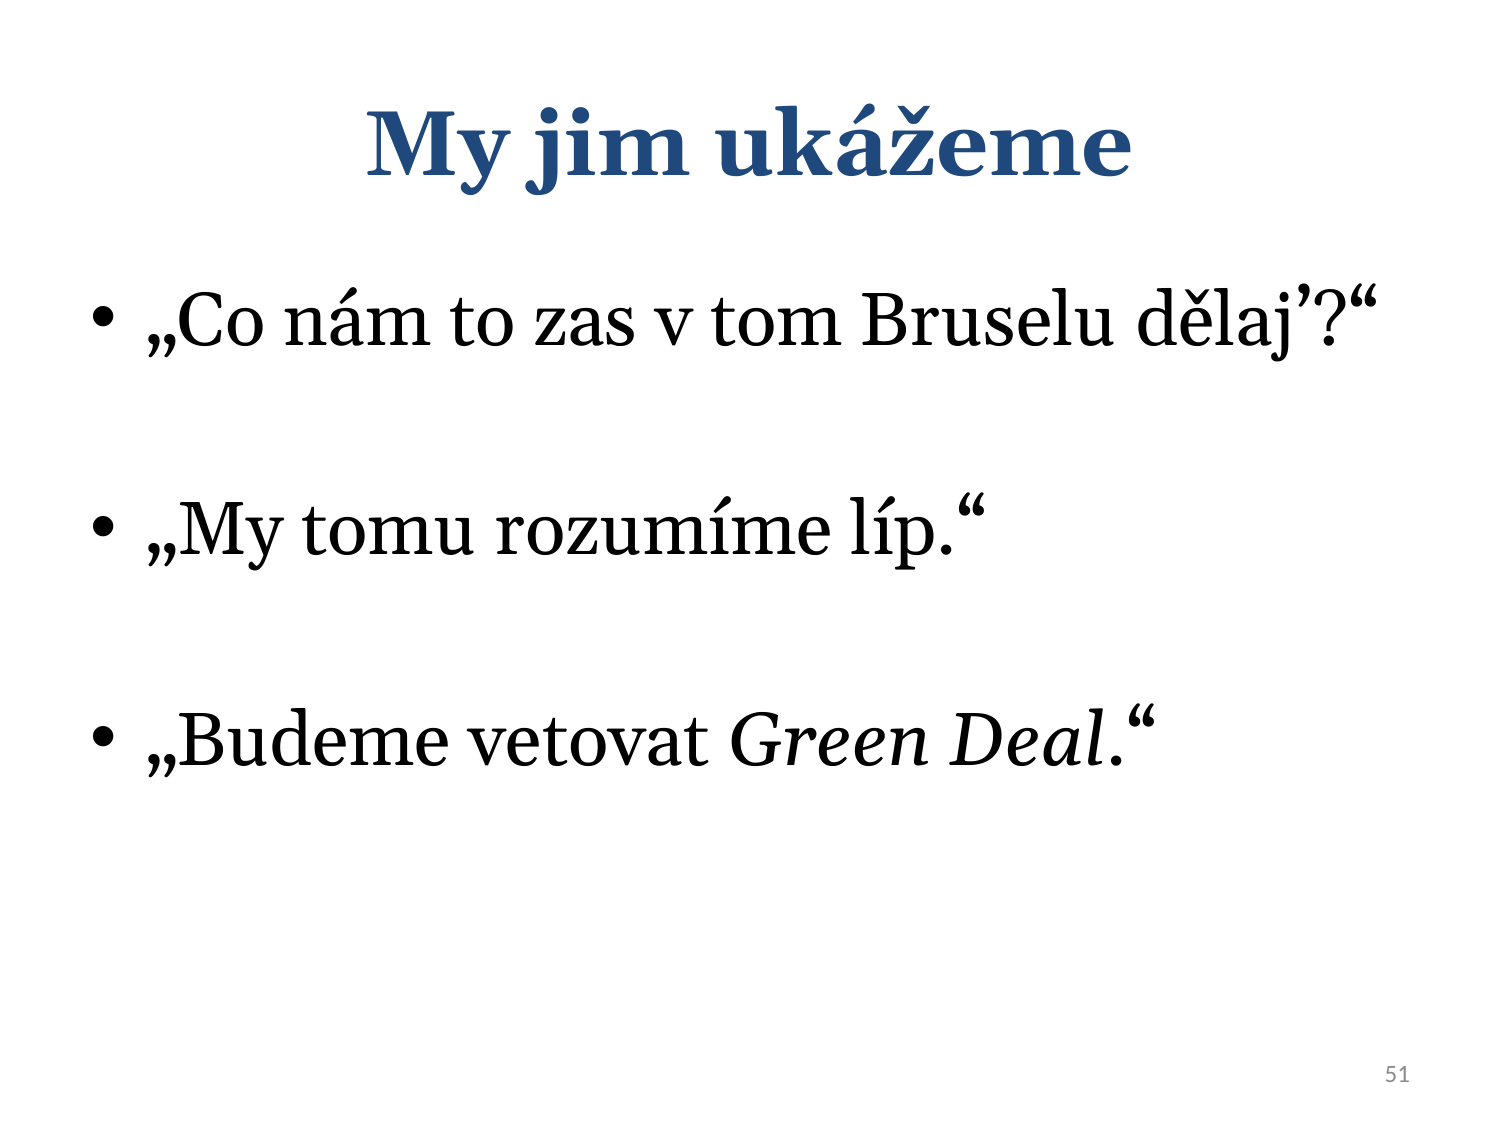

# My jim ukážeme
„Co nám to zas v tom Bruselu dělaj’?“

„My tomu rozumíme líp.“

„Budeme vetovat Green Deal.“

51